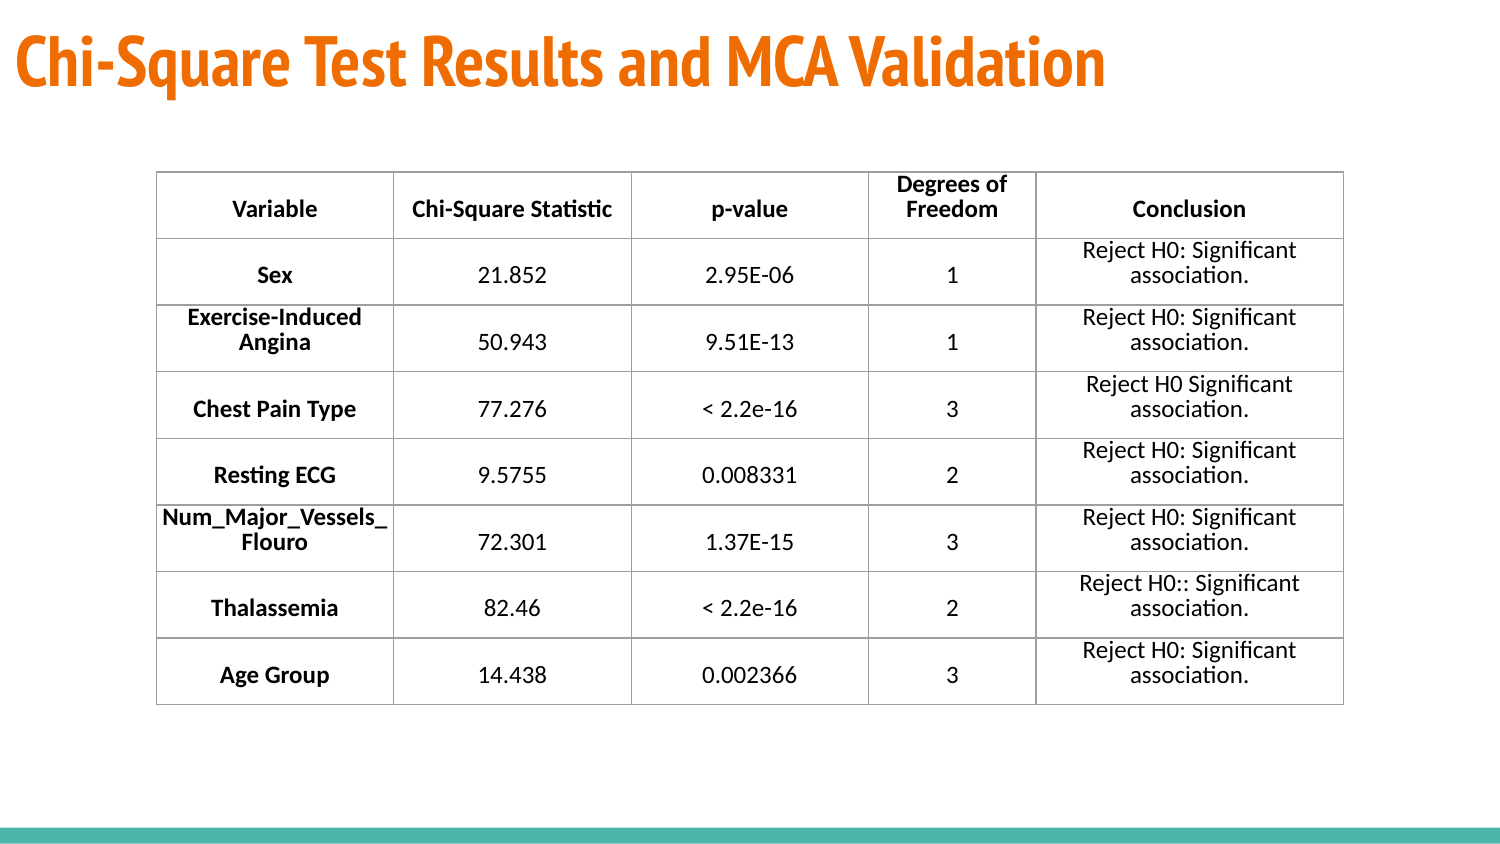

# Chi-Square Test Results and MCA Validation
| Variable | Chi-Square Statistic | p-value | Degrees of Freedom | Conclusion |
| --- | --- | --- | --- | --- |
| Sex | 21.852 | 2.95E-06 | 1 | Reject H0​: Significant association. |
| Exercise-Induced Angina | 50.943 | 9.51E-13 | 1 | Reject H0: Significant association. |
| Chest Pain Type | 77.276 | < 2.2e-16 | 3 | Reject H0 Significant association. |
| Resting ECG | 9.5755 | 0.008331 | 2 | Reject H0: Significant association. |
| Num\_Major\_Vessels\_Flouro | 72.301 | 1.37E-15 | 3 | Reject H0: Significant association. |
| Thalassemia | 82.46 | < 2.2e-16 | 2 | Reject H0:: Significant association. |
| Age Group | 14.438 | 0.002366 | 3 | Reject H0: Significant association. |